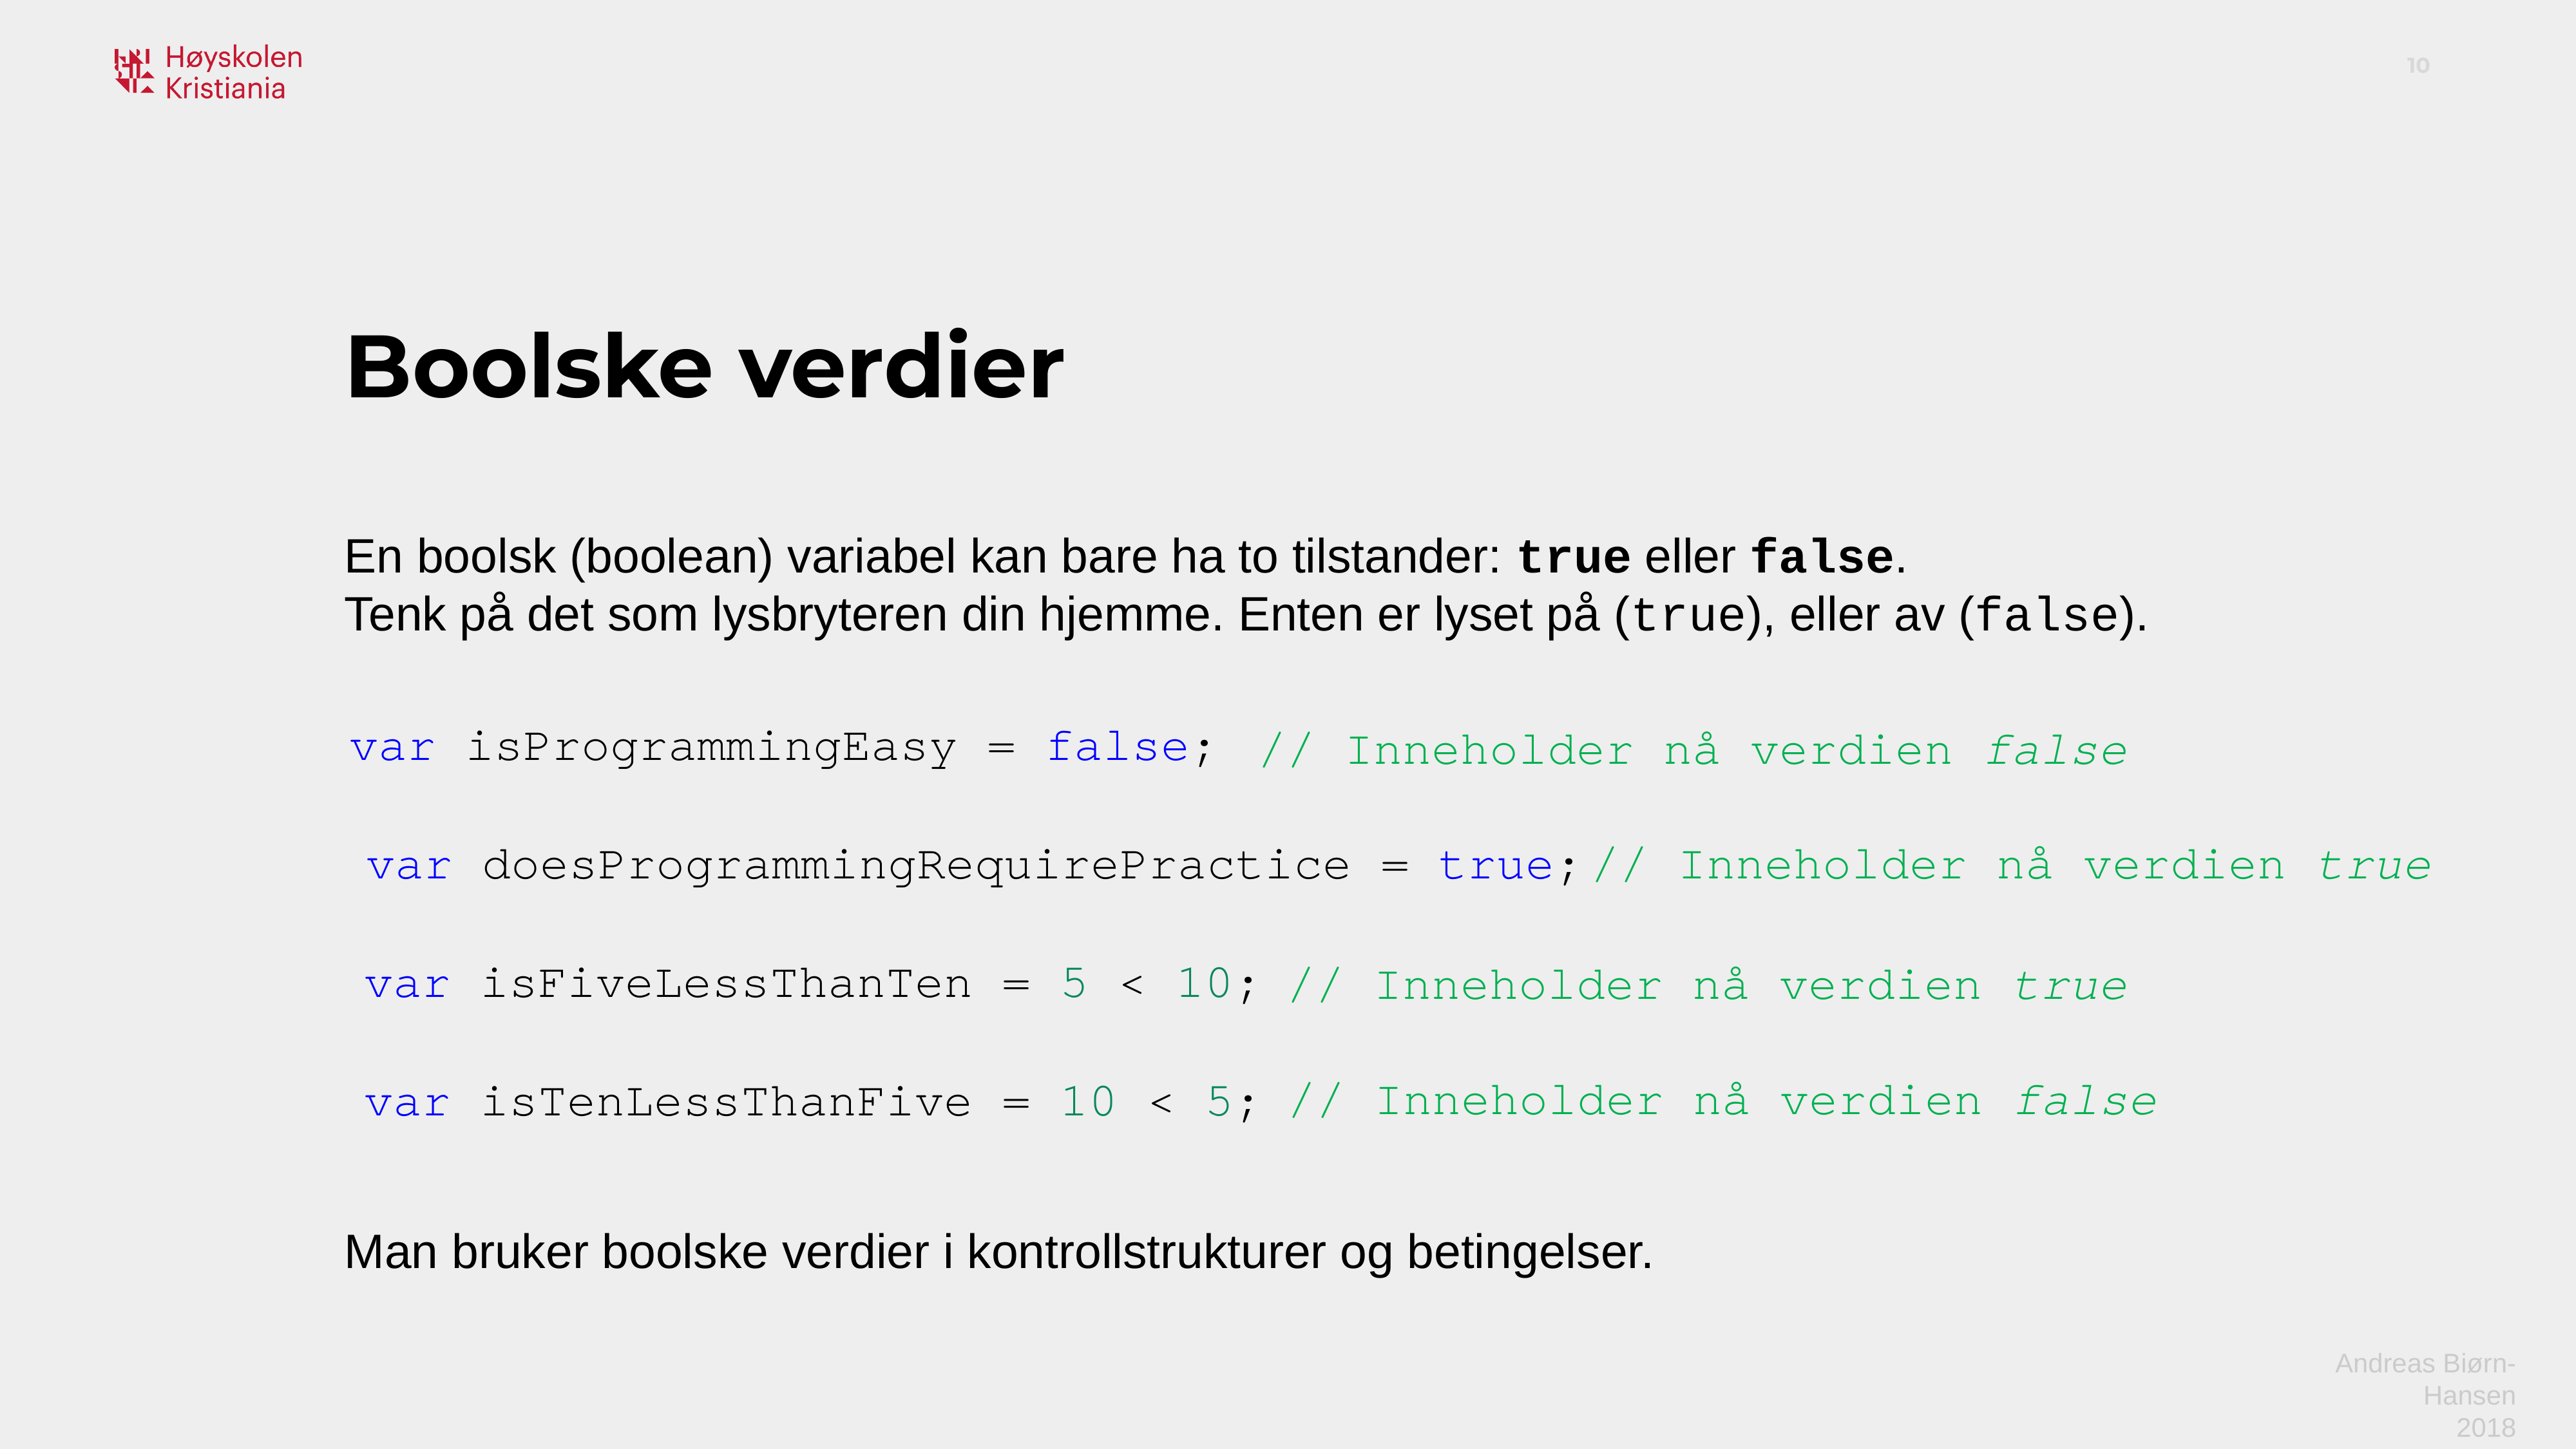

Boolske verdier
En boolsk (boolean) variabel kan bare ha to tilstander: true eller false.
Tenk på det som lysbryteren din hjemme. Enten er lyset på (true), eller av (false).

Man bruker boolske verdier i kontrollstrukturer og betingelser.
var isProgrammingEasy = false;
// Inneholder nå verdien false
var doesProgrammingRequirePractice = true;
// Inneholder nå verdien true
var isFiveLessThanTen = 5 < 10;
// Inneholder nå verdien true
// Inneholder nå verdien false
var isTenLessThanFive = 10 < 5;